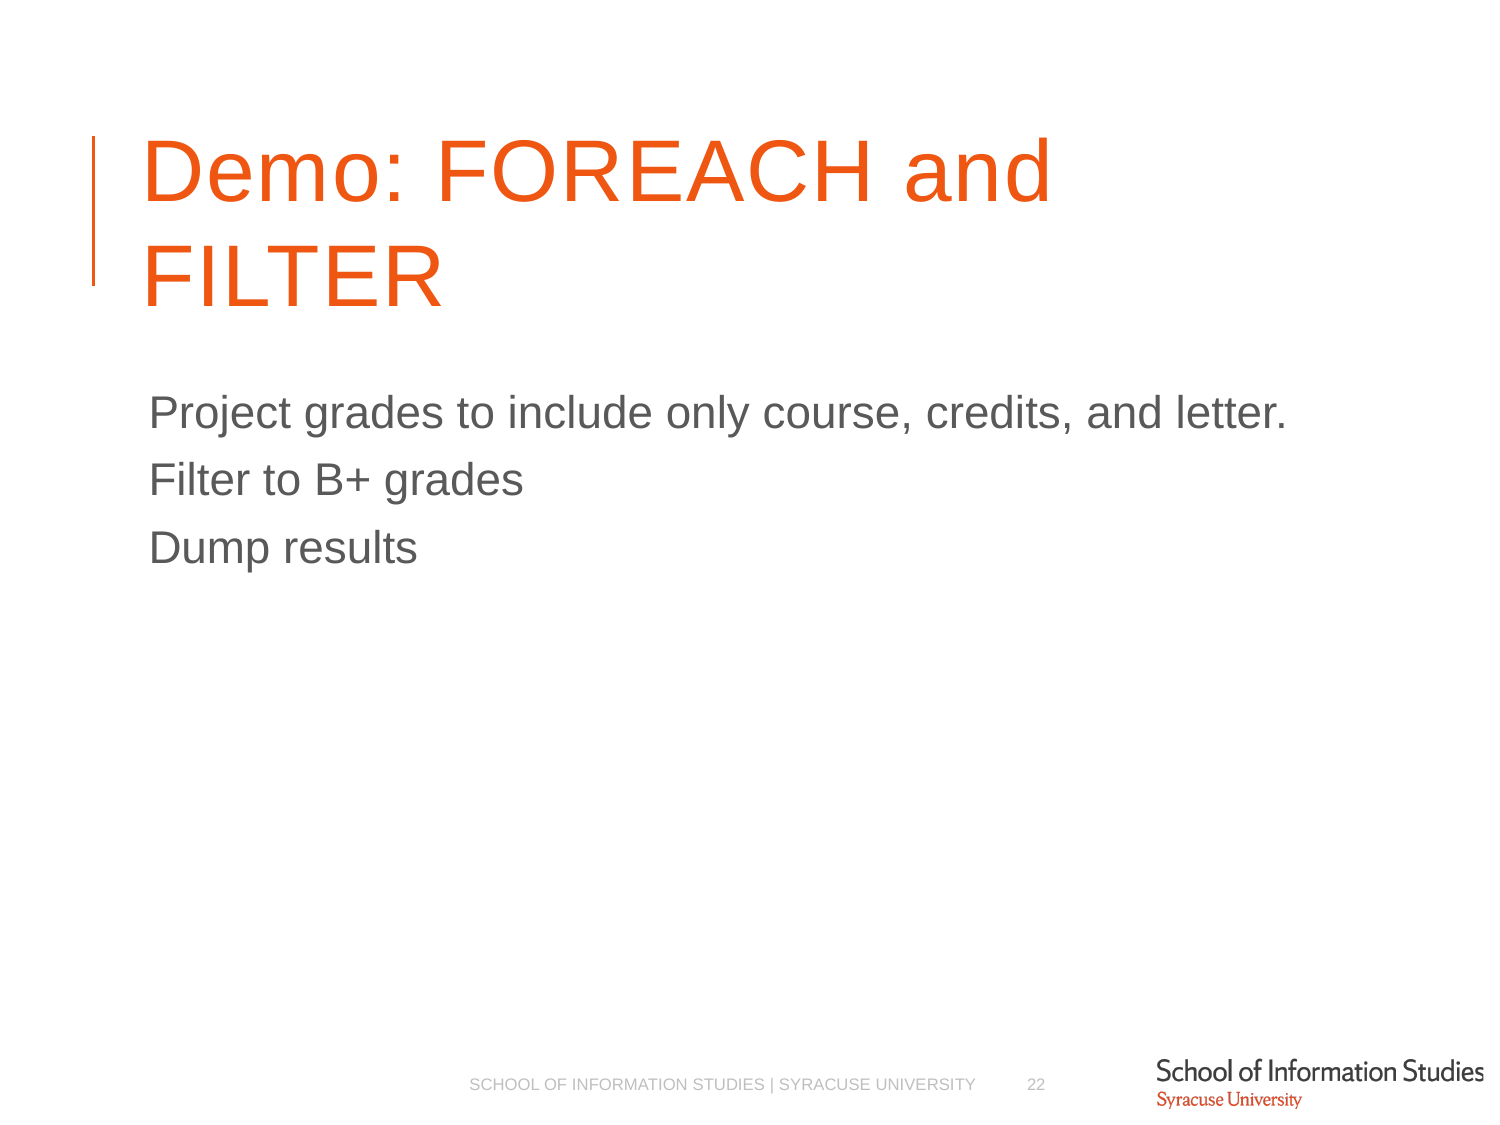

# Demo: FOREACH and FILTER
Project grades to include only course, credits, and letter.
Filter to B+ grades
Dump results
School of Information Studies | Syracuse University
22